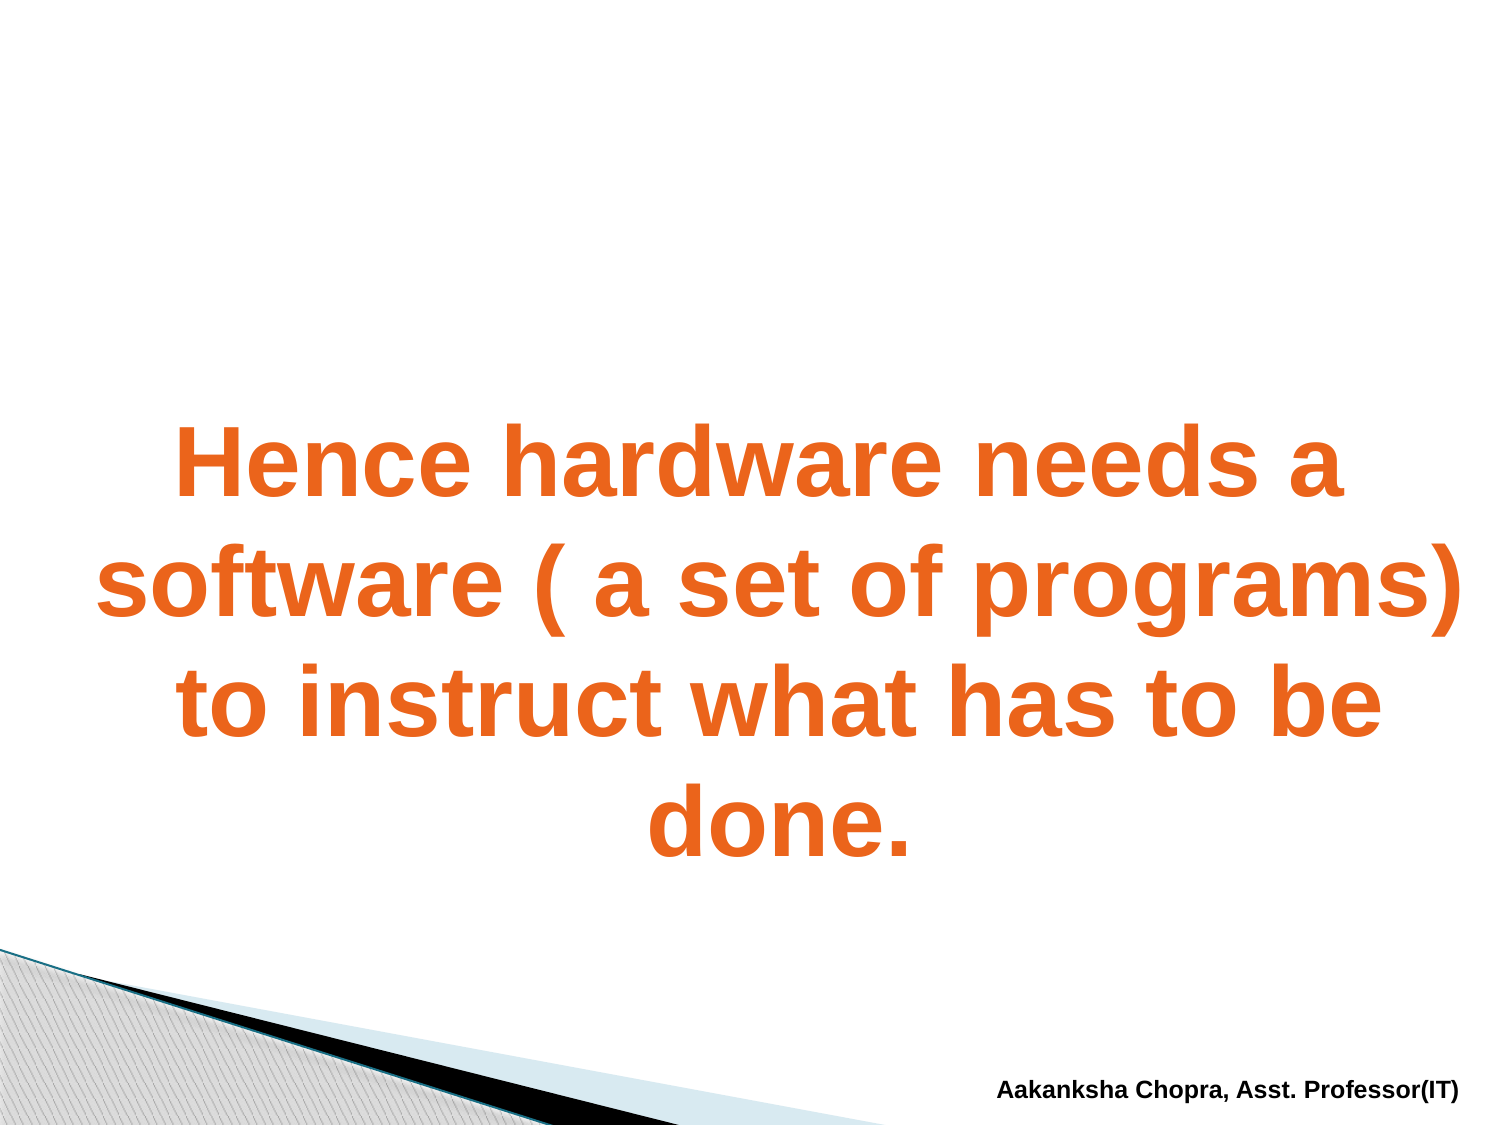

#

Hence hardware needs a software ( a set of programs) to instruct what has to be done.

Aakanksha Chopra, Asst. Professor(IT)